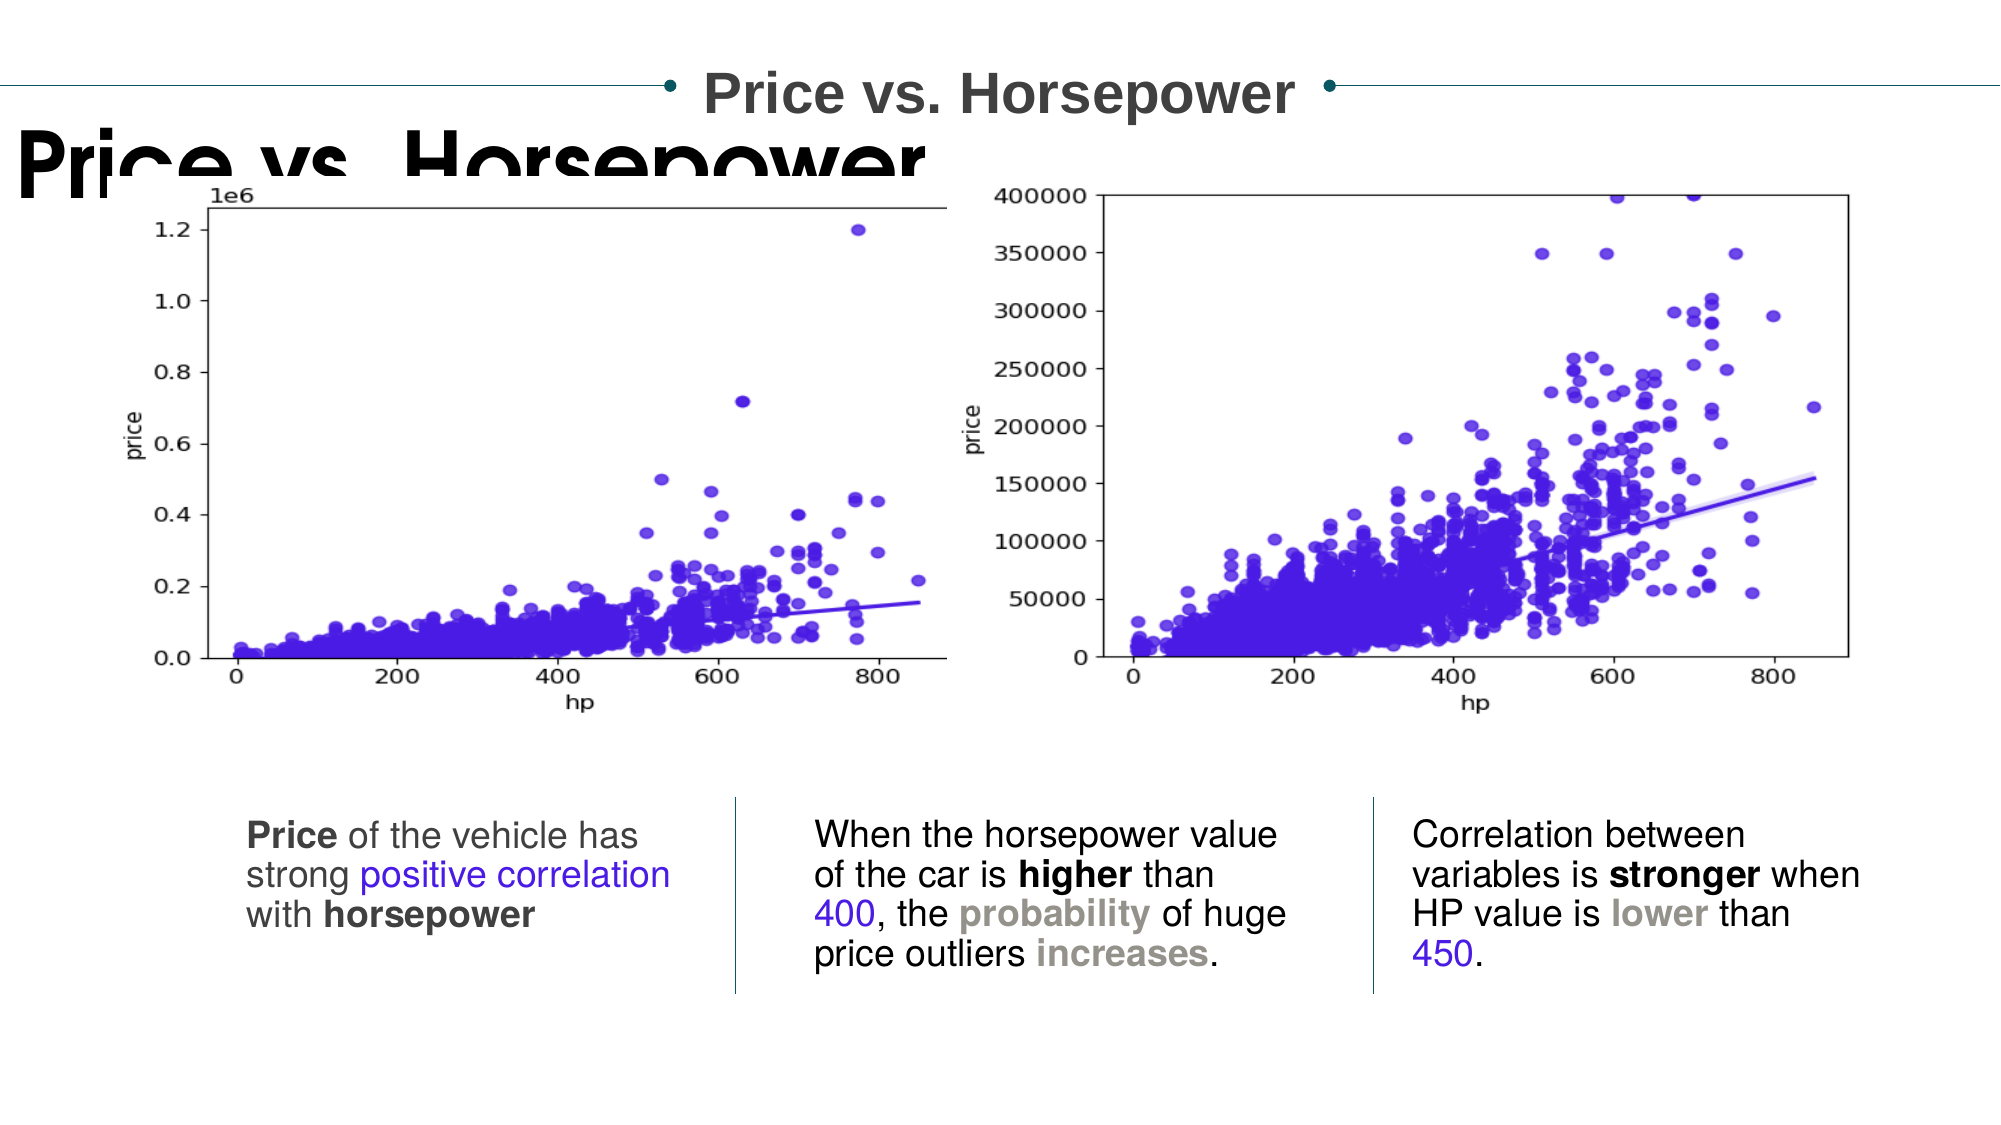

Price vs. Horsepower
Price vs. Horsepower

### Chart

| Category |
|---|
When the horsepower value of the car is higher than 400, the probability of huge price outliers increases.
Correlation between variables is stronger when HP value is lower than 450.
Price of the vehicle has strong positive correlation with horsepower